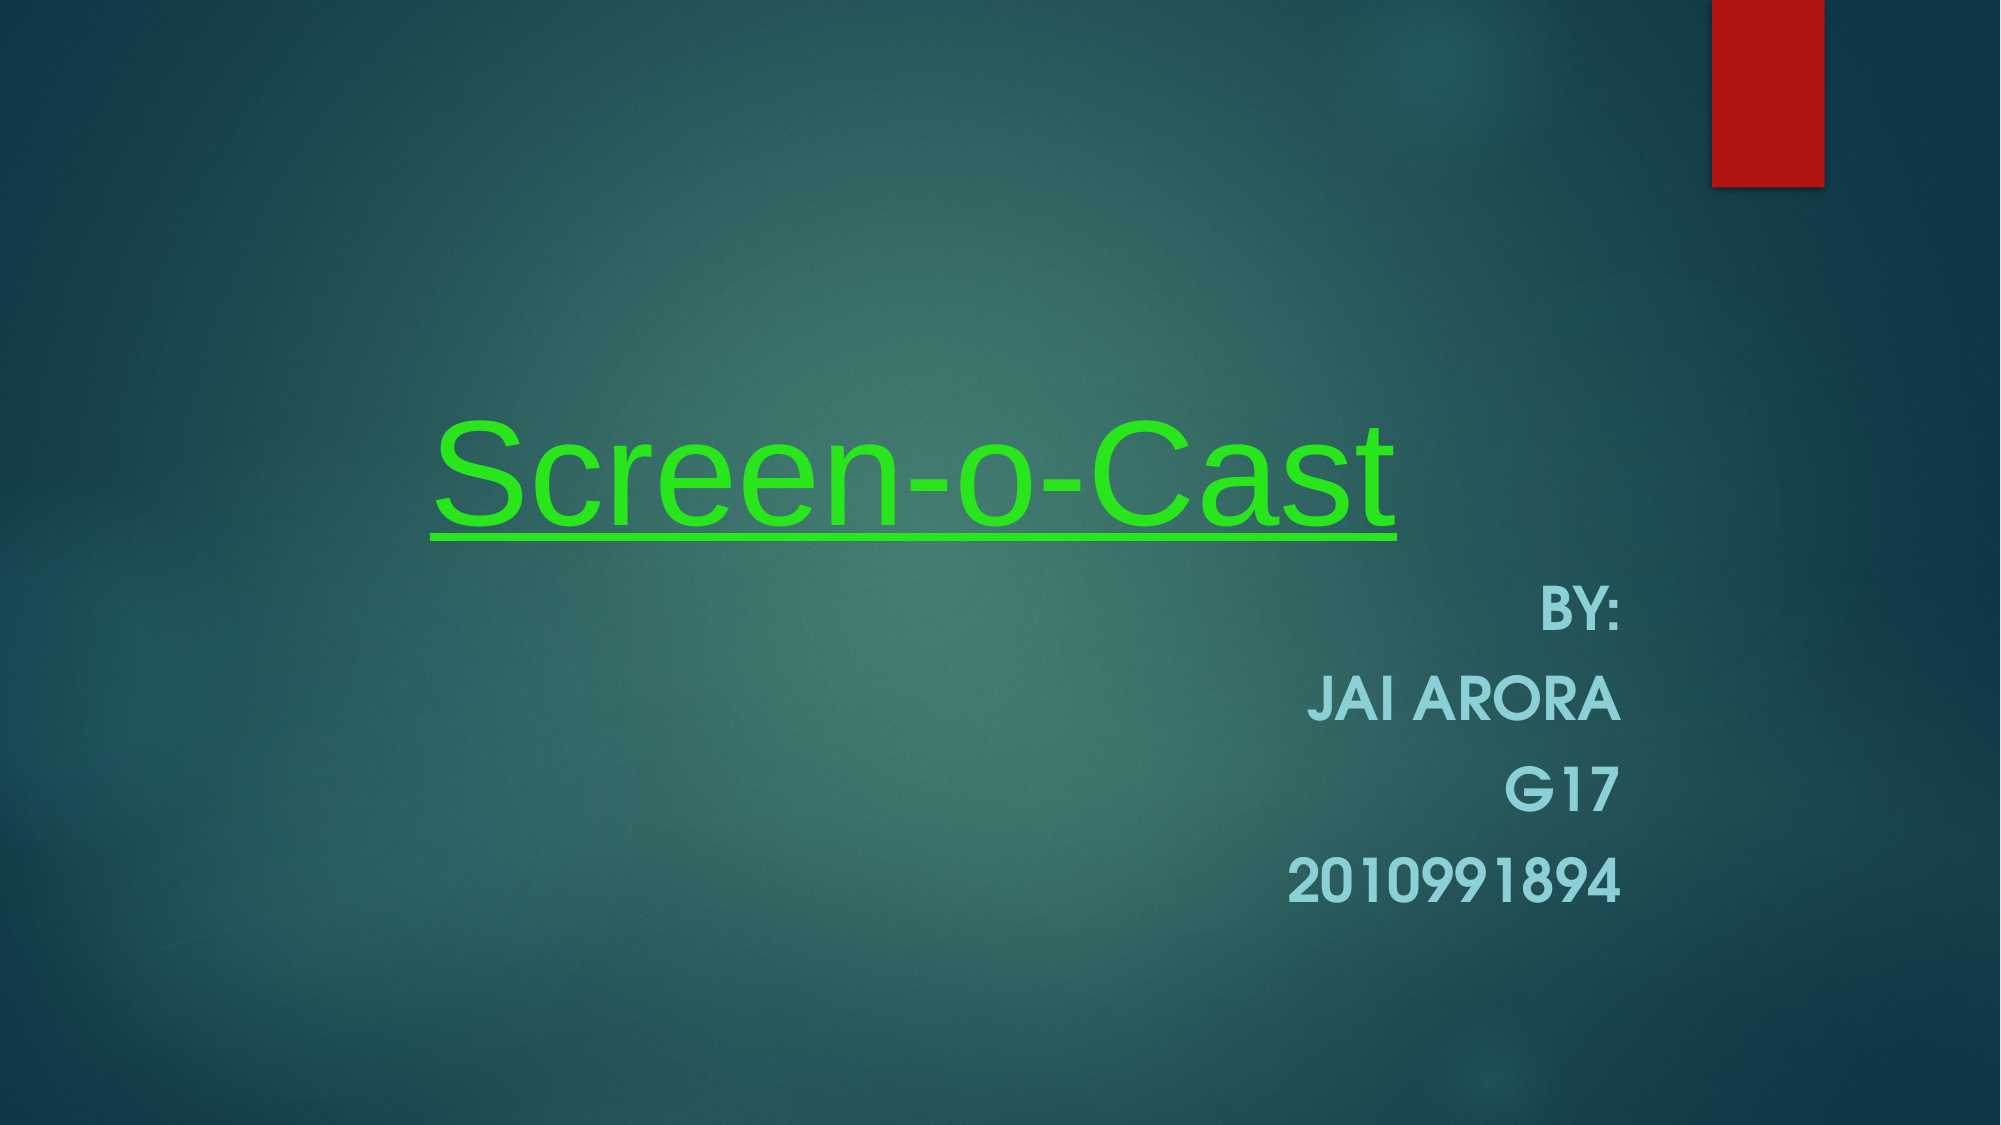

# Screen-o-Cast
By:
Jai Arora
G17
2010991894